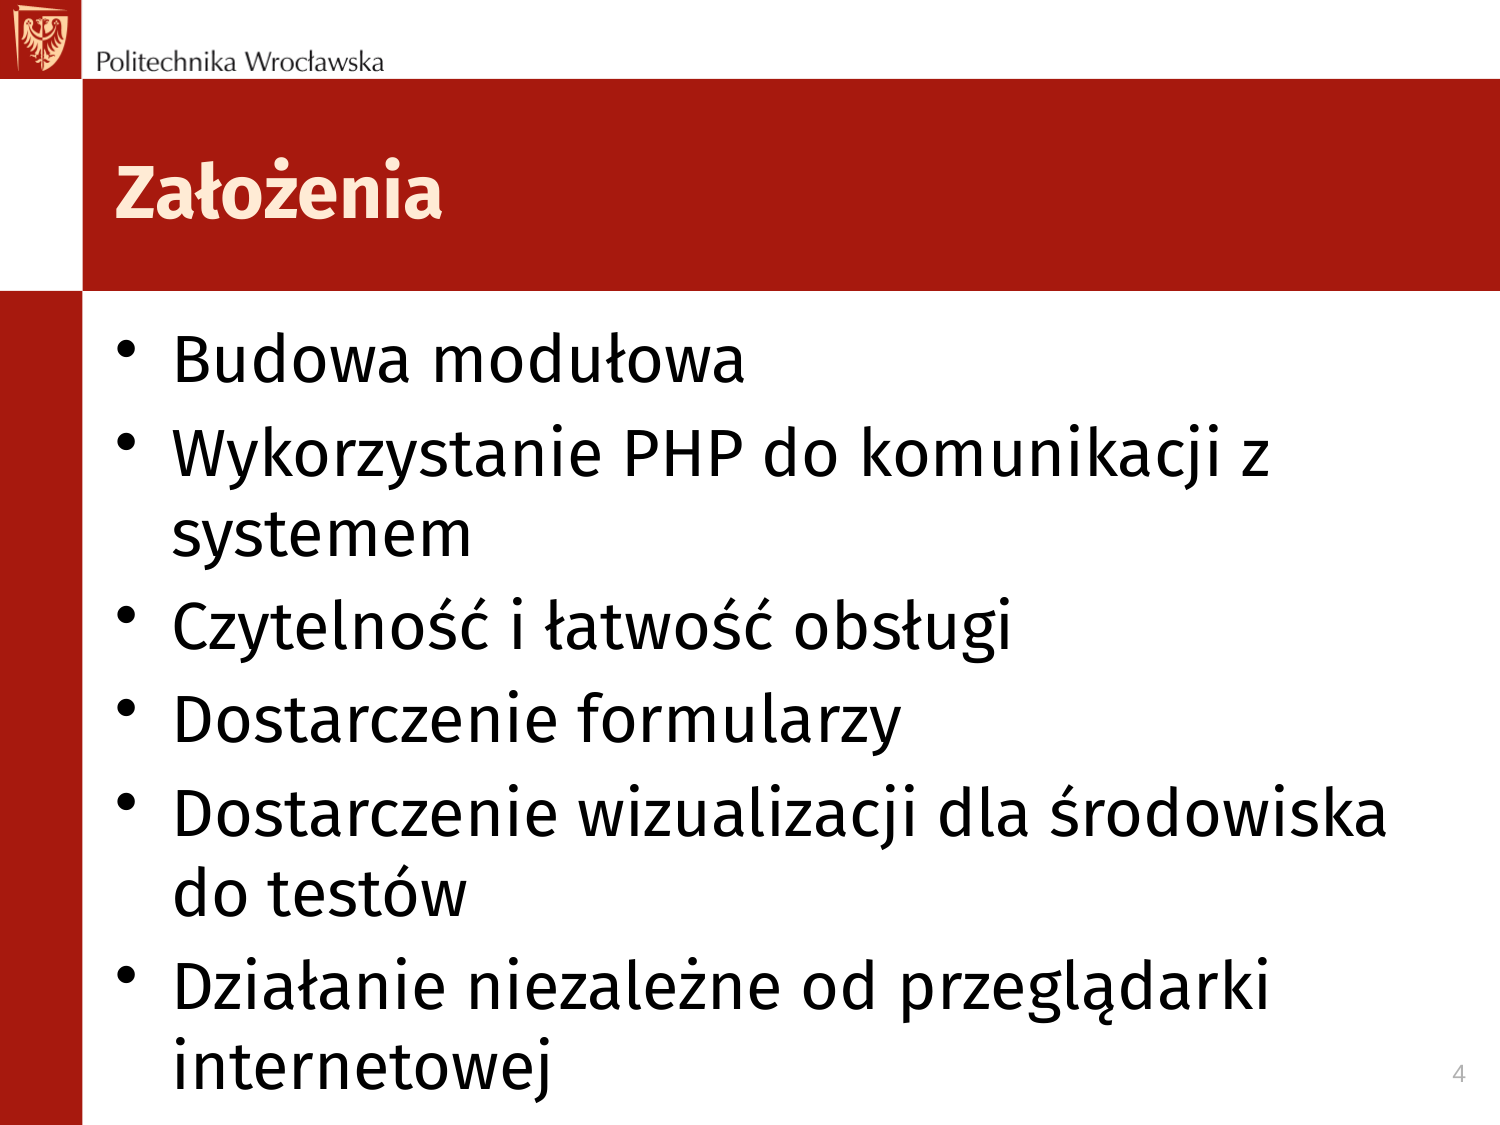

# Założenia
Budowa modułowa
Wykorzystanie PHP do komunikacji z systemem
Czytelność i łatwość obsługi
Dostarczenie formularzy
Dostarczenie wizualizacji dla środowiska do testów
Działanie niezależne od przeglądarki internetowej
4